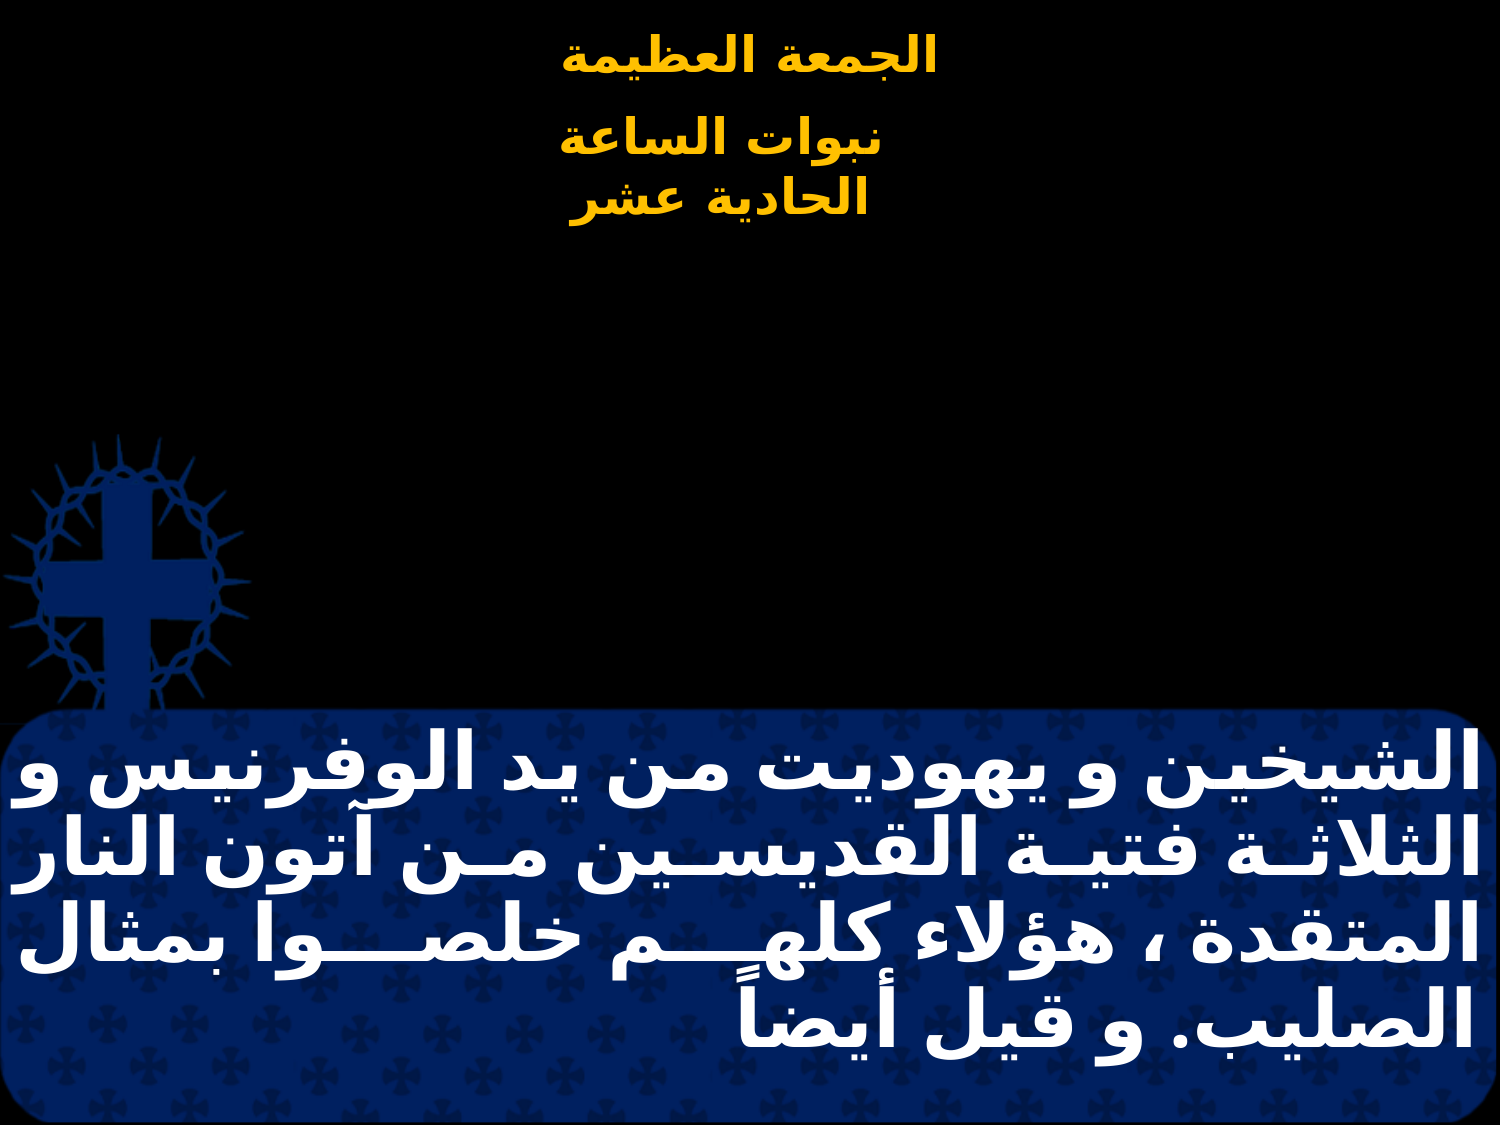

# الشيخين و يهوديت من يد الوفرنيس و الثلاثة فتية القديسين من آتون النار المتقدة ، هؤلاء كلهم خلصوا بمثال الصليب. و قيل أيضاً